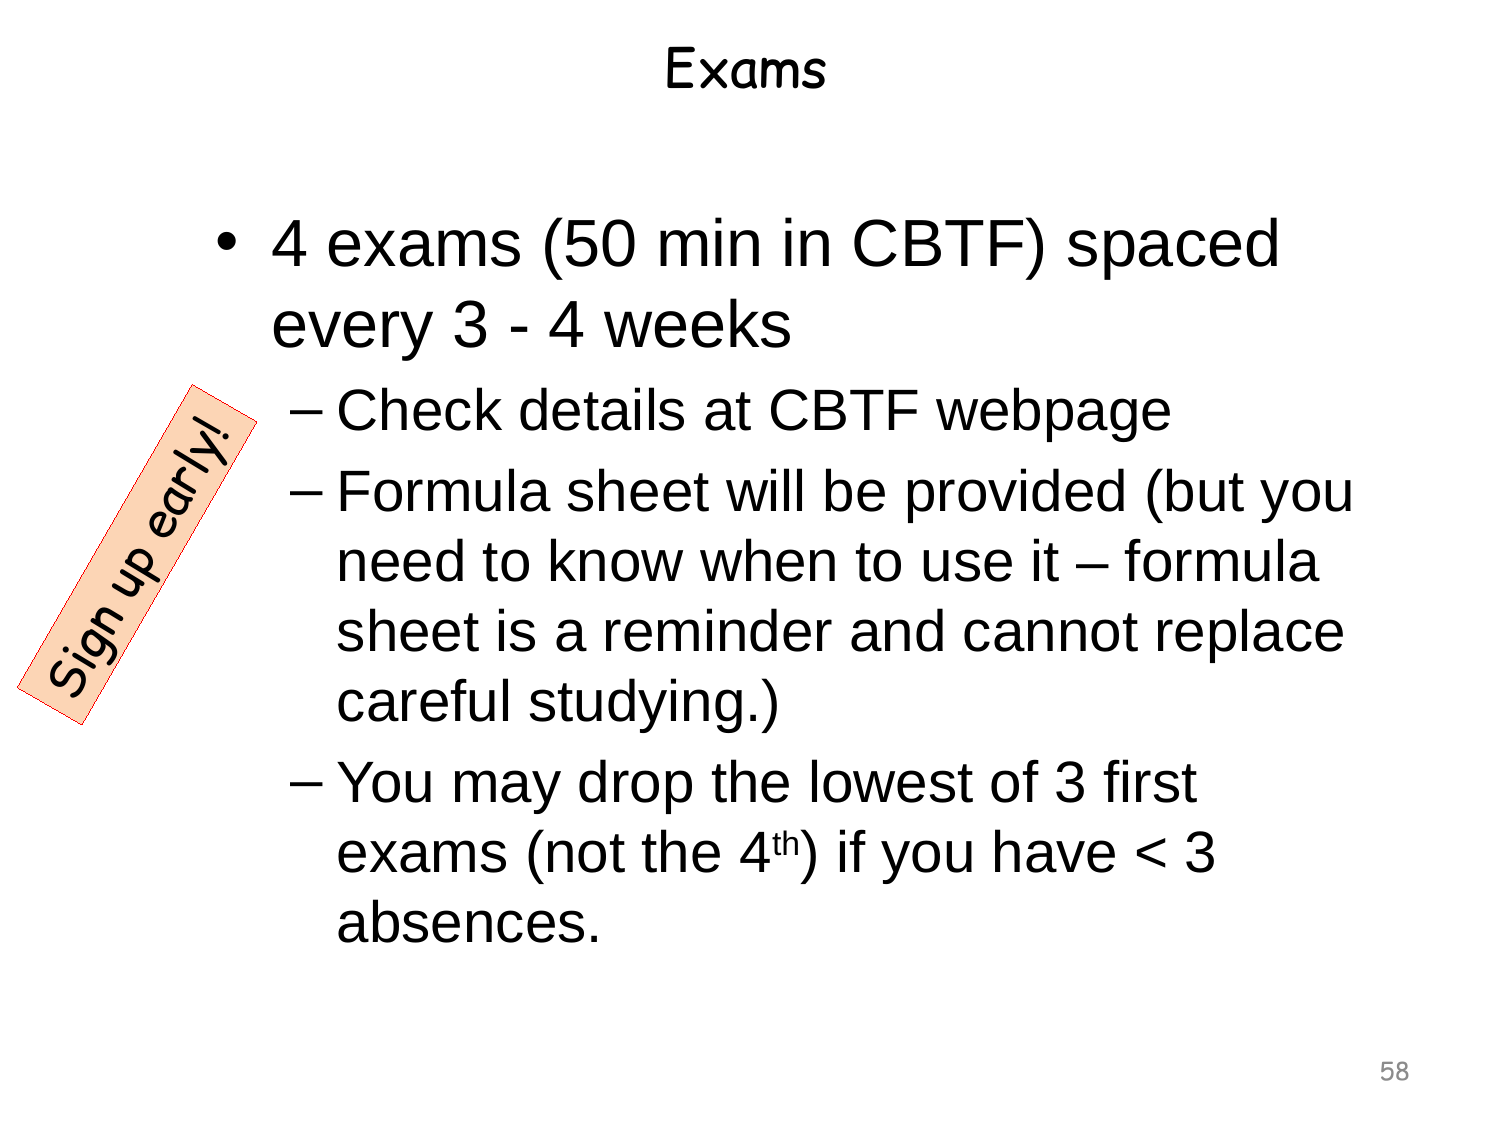

# Exams
4 exams (50 min in CBTF) spaced every 3 - 4 weeks
Check details at CBTF webpage
Formula sheet will be provided (but you need to know when to use it – formula sheet is a reminder and cannot replace careful studying.)
You may drop the lowest of 3 first exams (not the 4th) if you have < 3 absences.

Sign up early!
58